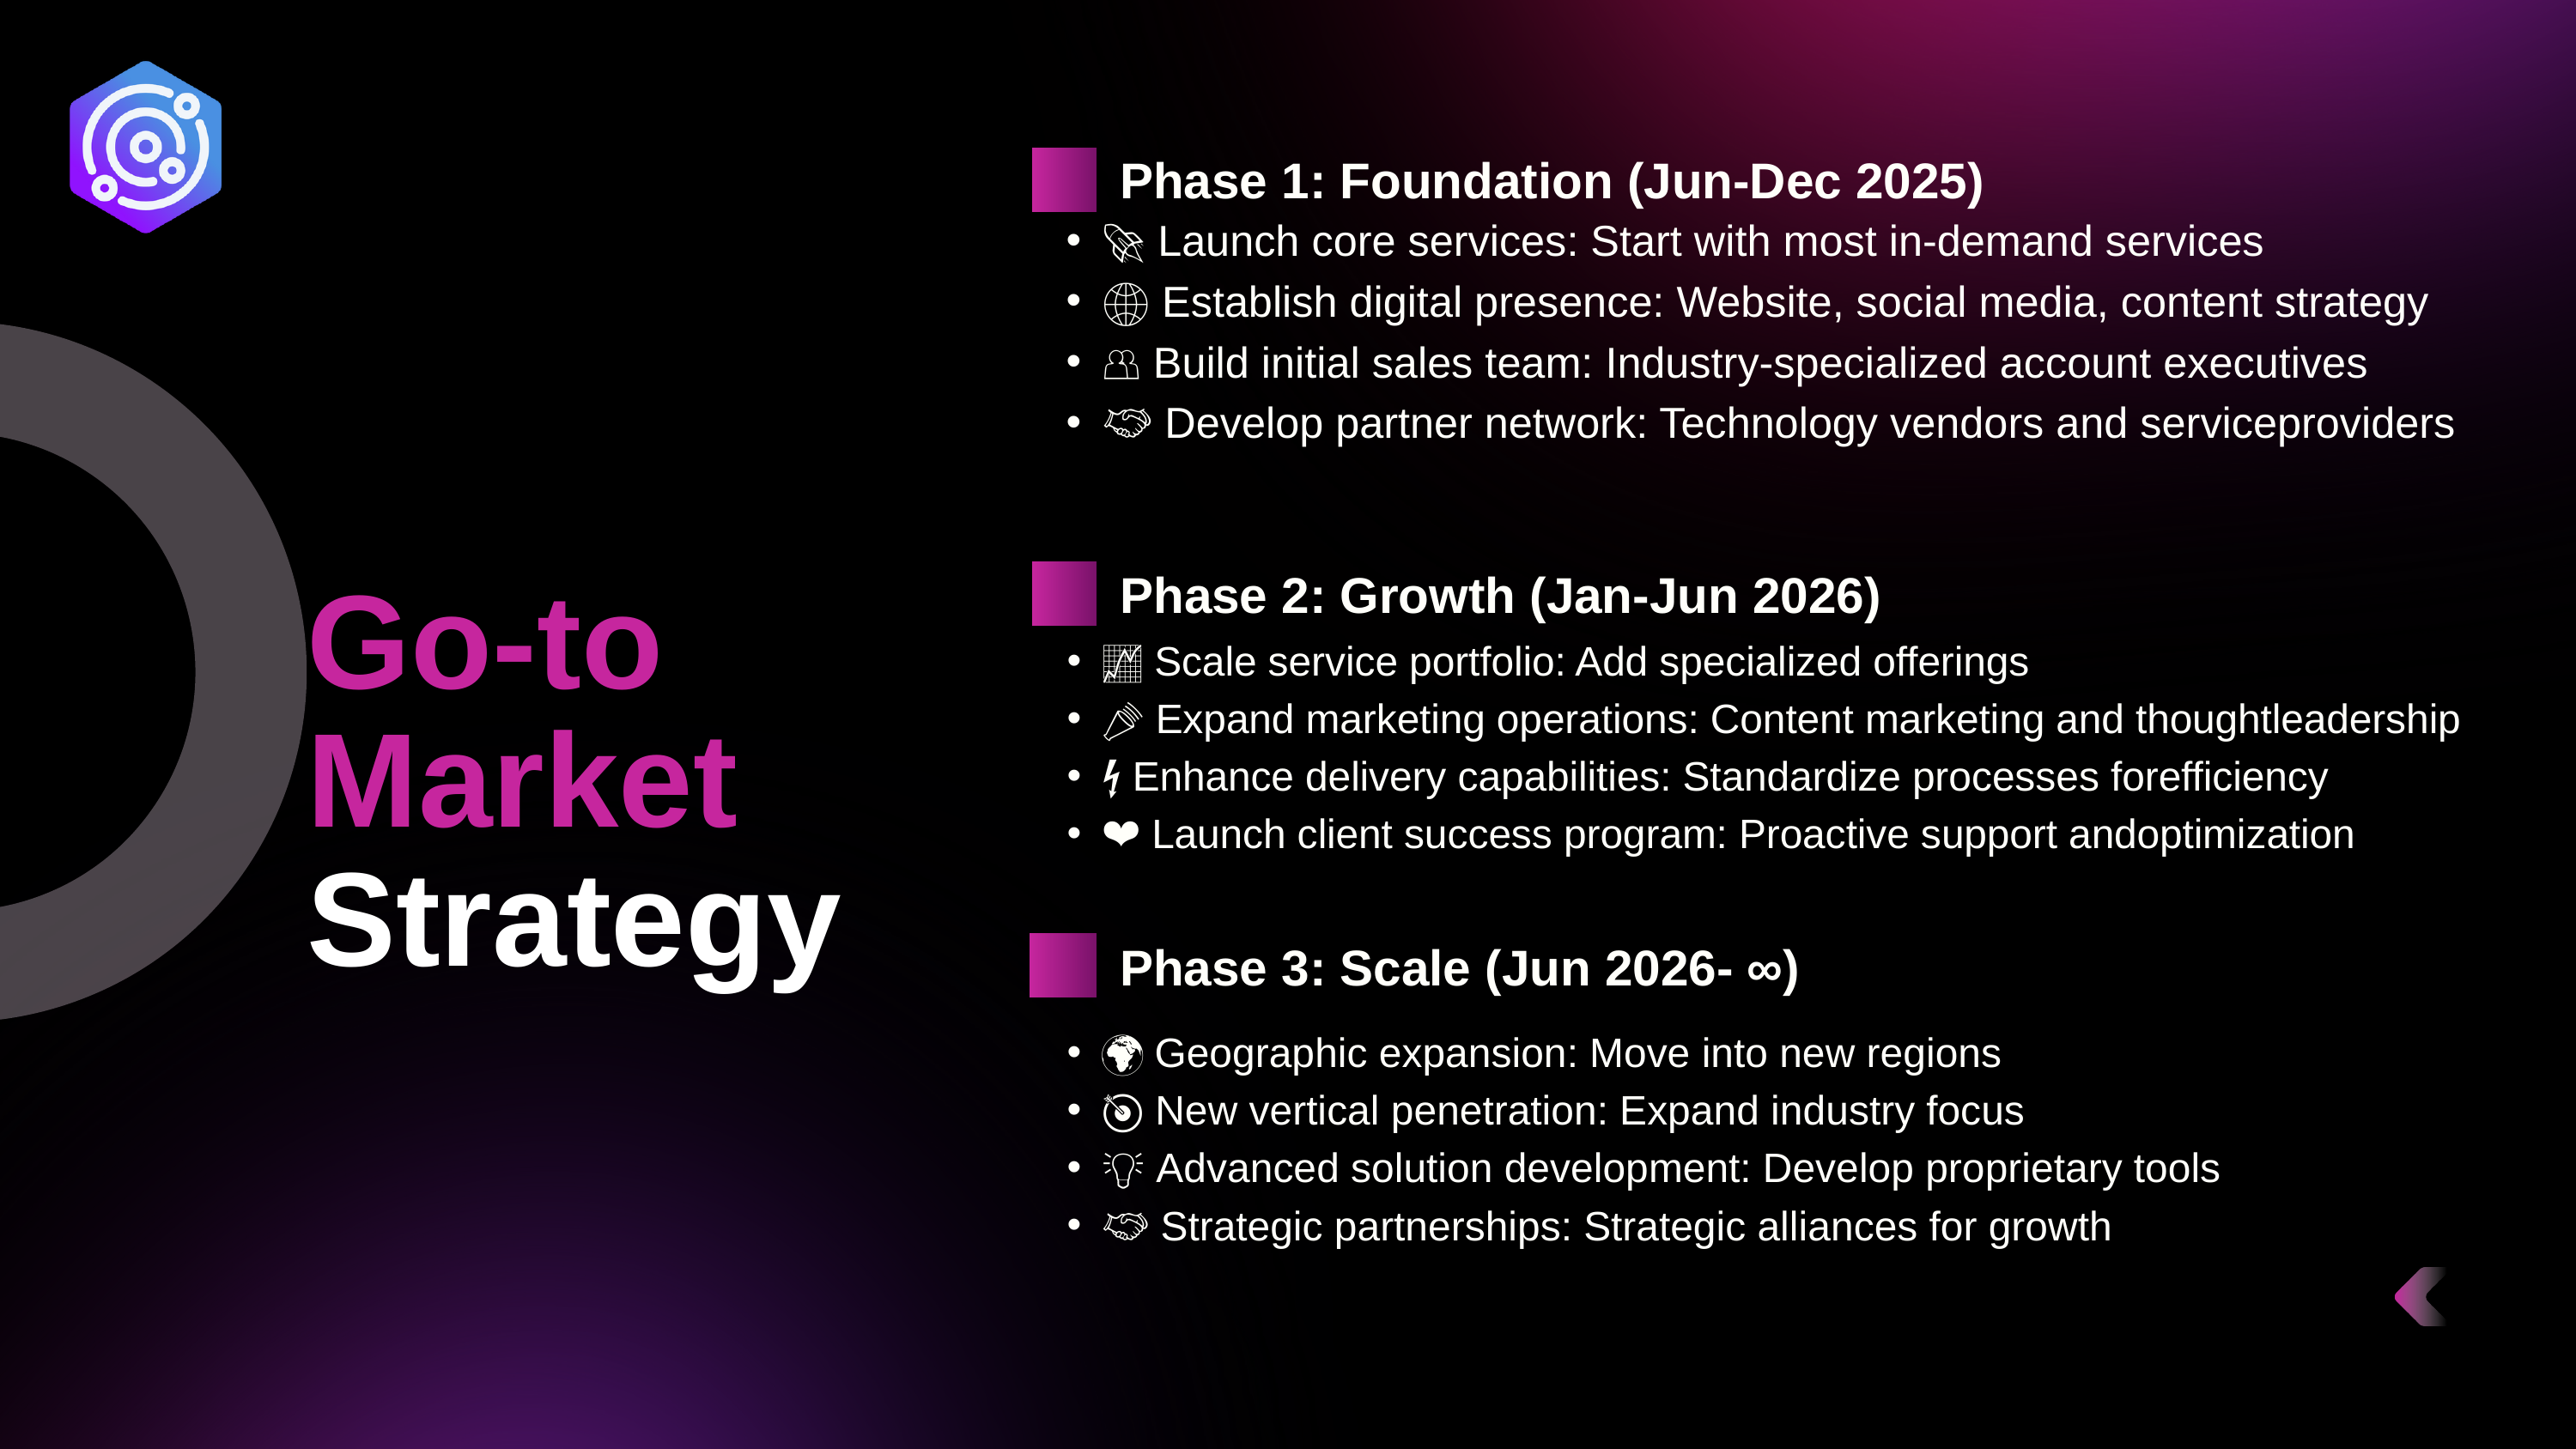

Phase 1: Foundation (Jun-Dec 2025)
​

🚀 Launch core services: Start with most in-demand services​
🌐 Establish digital presence: Website, social media, content strategy​
👥 Build initial sales team: Industry-specialized account executives​
🤝 Develop partner network: Technology vendors and serviceproviders

Phase 2: Growth (Jan-Jun 2026)​

Go-to Market
Strategy
📈 Scale service portfolio: Add specialized offerings​
📣 Expand marketing operations: Content marketing and thoughtleadership​
⚡ Enhance delivery capabilities: Standardize processes forefficiency​
❤️ Launch client success program: Proactive support andoptimization

Phase 3: Scale (Jun 2026- ∞)
​

🌍 Geographic expansion: Move into new regions​
🎯 New vertical penetration: Expand industry focus​
💡 Advanced solution development: Develop proprietary tools​
🤝 Strategic partnerships: Strategic alliances for growth